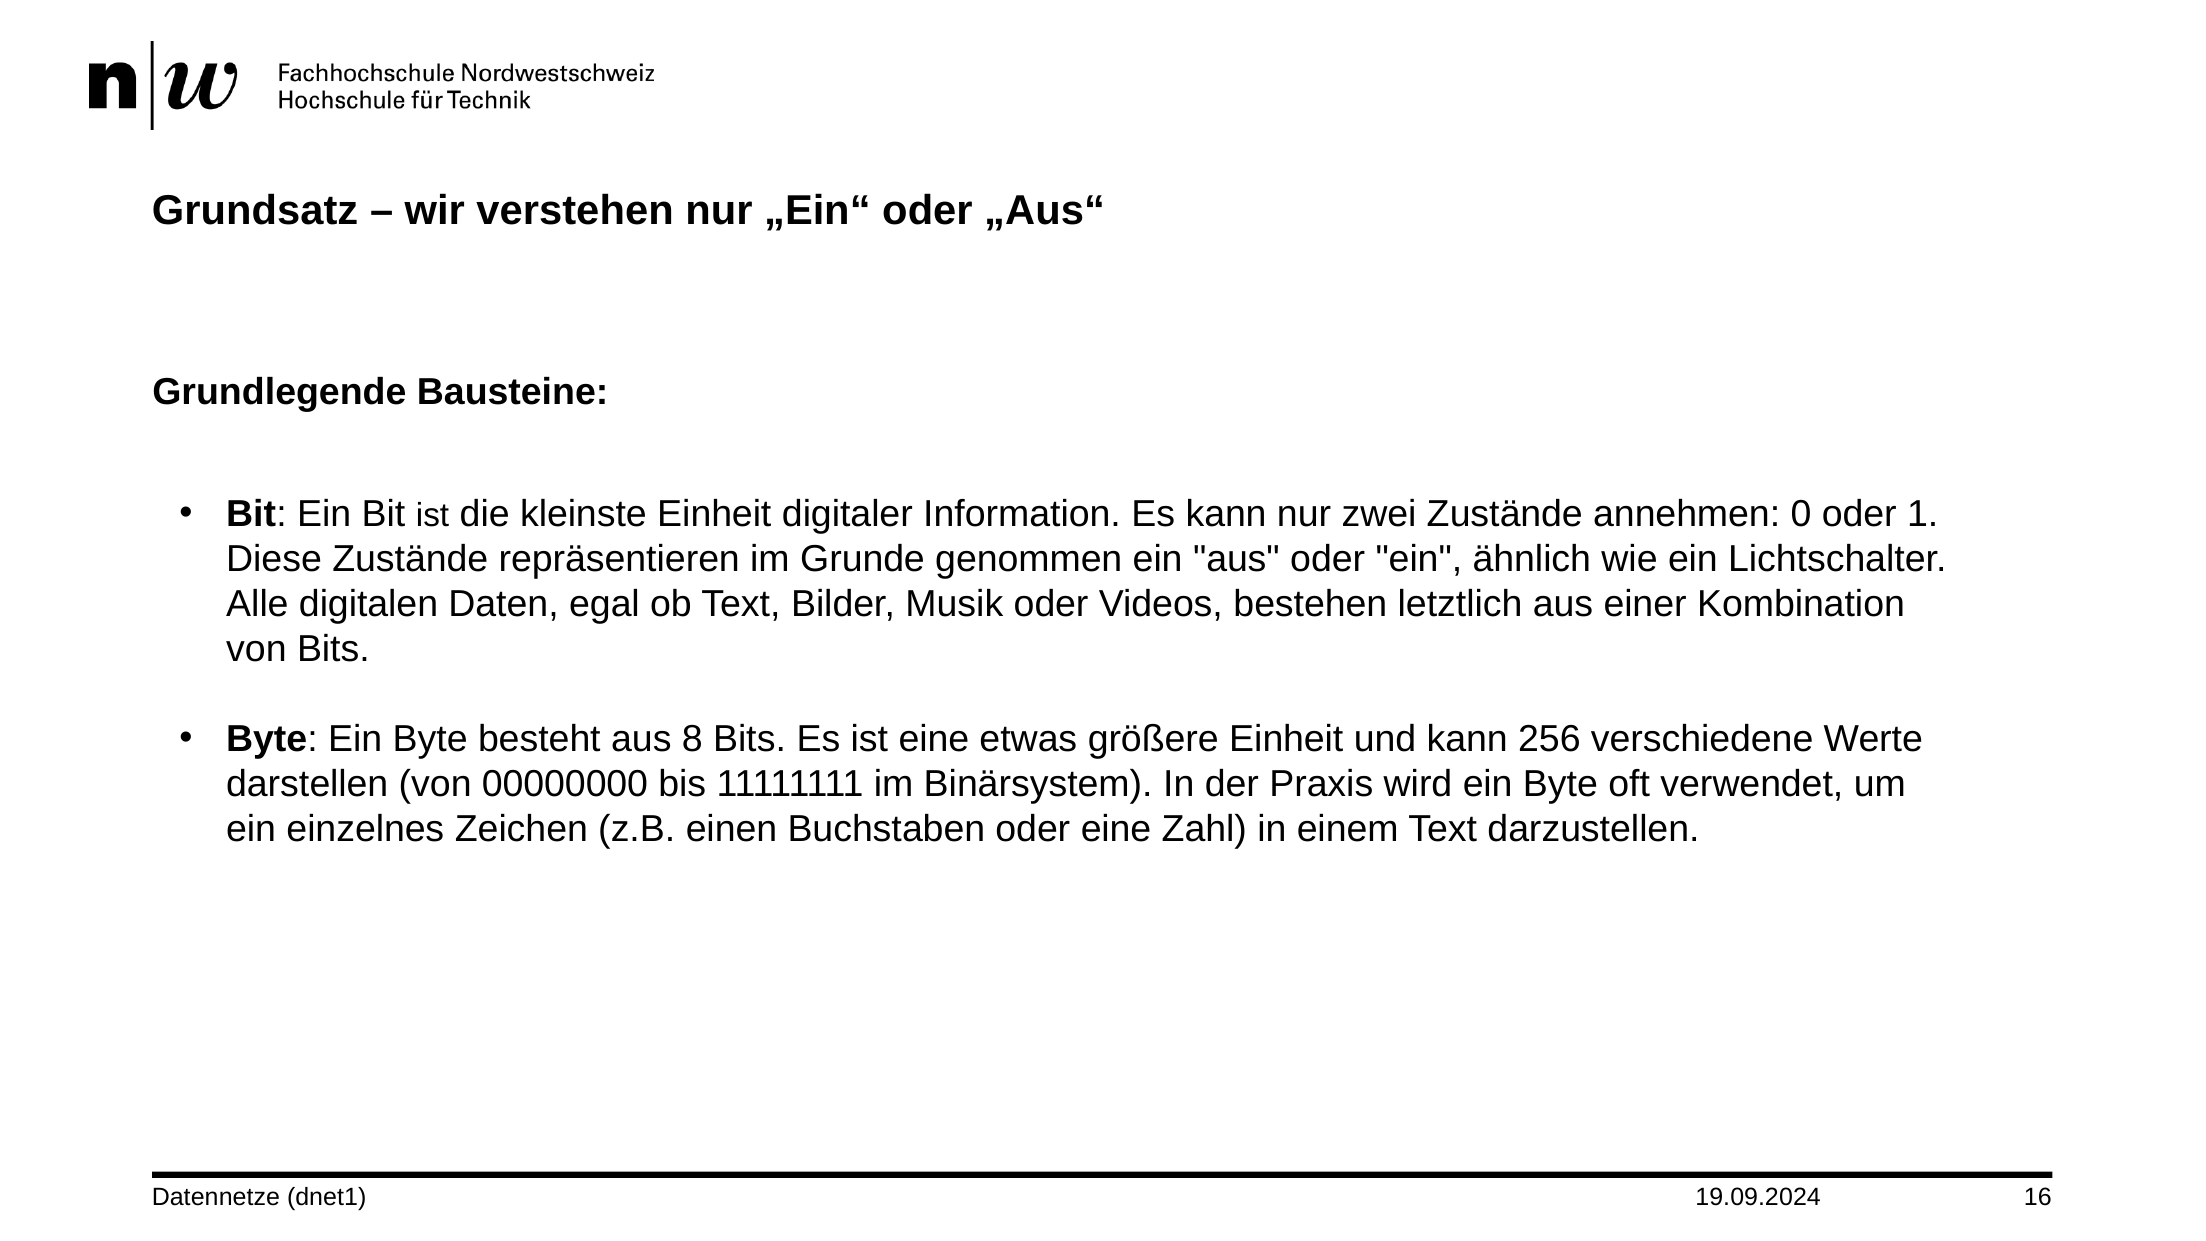

# Grundsatz – wir verstehen nur „Ein“ oder „Aus“
Grundlegende Bausteine:

Bit: Ein Bit ist die kleinste Einheit digitaler Information. Es kann nur zwei Zustände annehmen: 0 oder 1. Diese Zustände repräsentieren im Grunde genommen ein "aus" oder "ein", ähnlich wie ein Lichtschalter. Alle digitalen Daten, egal ob Text, Bilder, Musik oder Videos, bestehen letztlich aus einer Kombination von Bits.

Byte: Ein Byte besteht aus 8 Bits. Es ist eine etwas größere Einheit und kann 256 verschiedene Werte darstellen (von 00000000 bis 11111111 im Binärsystem). In der Praxis wird ein Byte oft verwendet, um ein einzelnes Zeichen (z.B. einen Buchstaben oder eine Zahl) in einem Text darzustellen.

Datennetze (dnet1)
19.09.2024
16